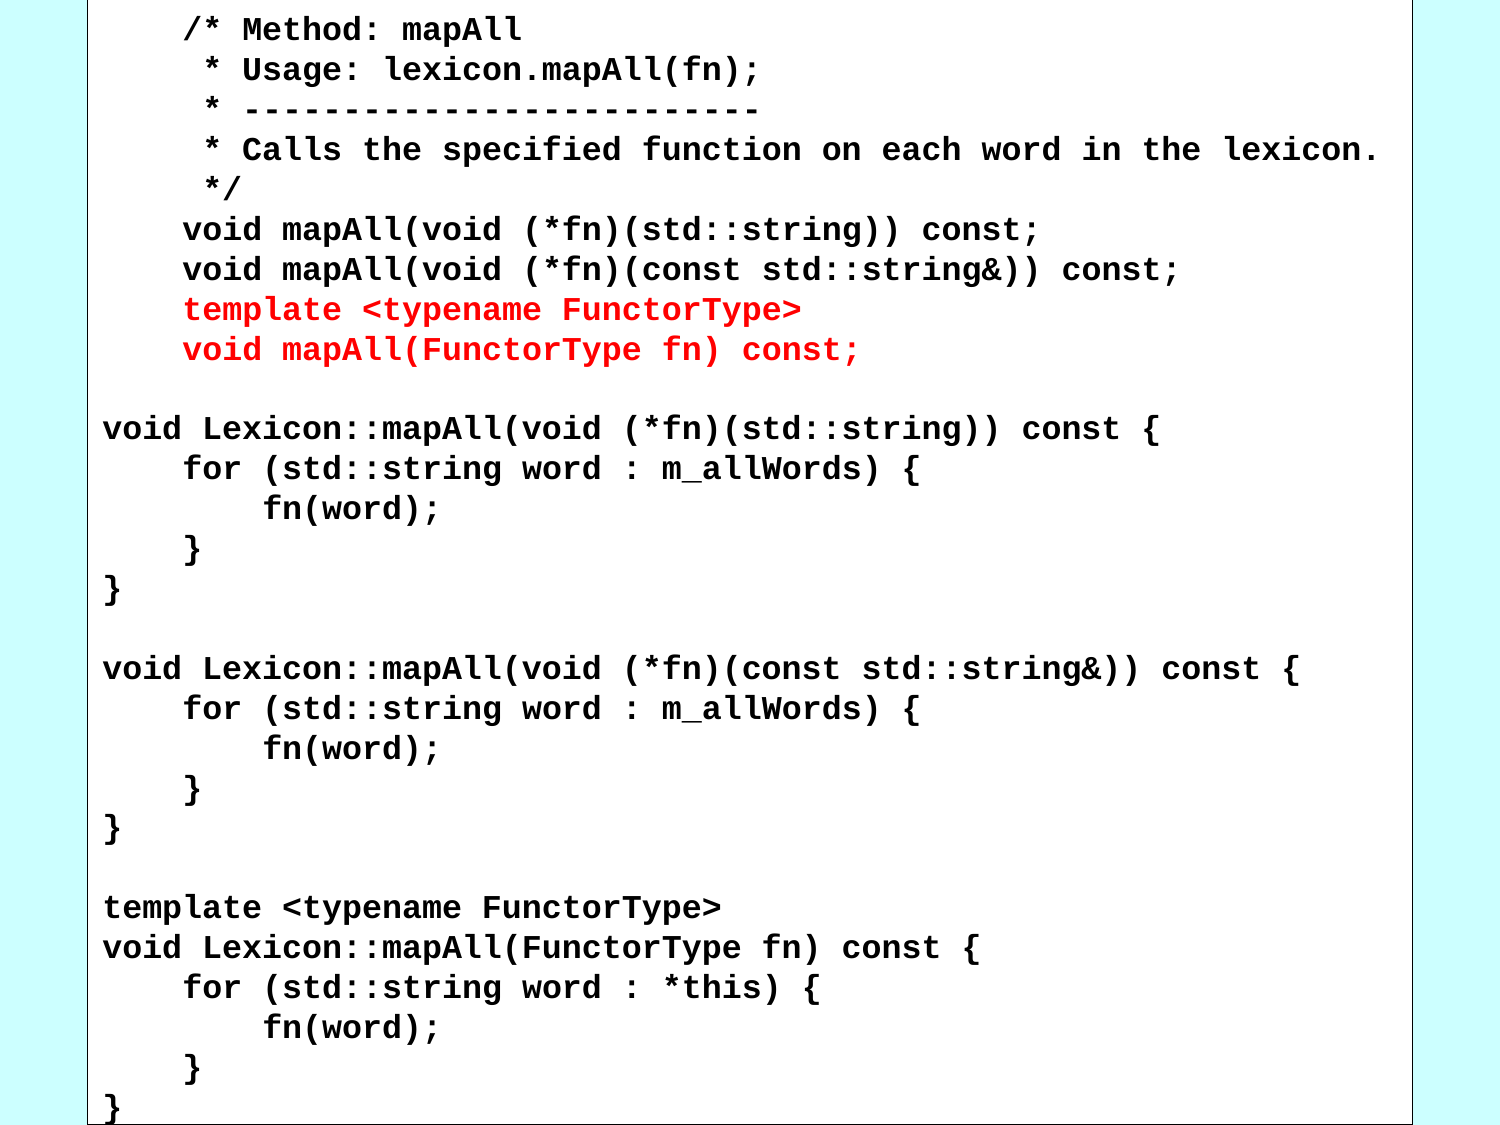

/* Method: mapAll
     * Usage: lexicon.mapAll(fn);
     * --------------------------
     * Calls the specified function on each word in the lexicon.
     */
    void mapAll(void (*fn)(std::string)) const;
    void mapAll(void (*fn)(const std::string&)) const;
    template <typename FunctorType>
    void mapAll(FunctorType fn) const;

void Lexicon::mapAll(void (*fn)(std::string)) const {
    for (std::string word : m_allWords) {
        fn(word);
    }
}

void Lexicon::mapAll(void (*fn)(const std::string&)) const {
    for (std::string word : m_allWords) {
        fn(word);
    }
}

template <typename FunctorType>
void Lexicon::mapAll(FunctorType fn) const {
    for (std::string word : *this) {
        fn(word);
    }
}